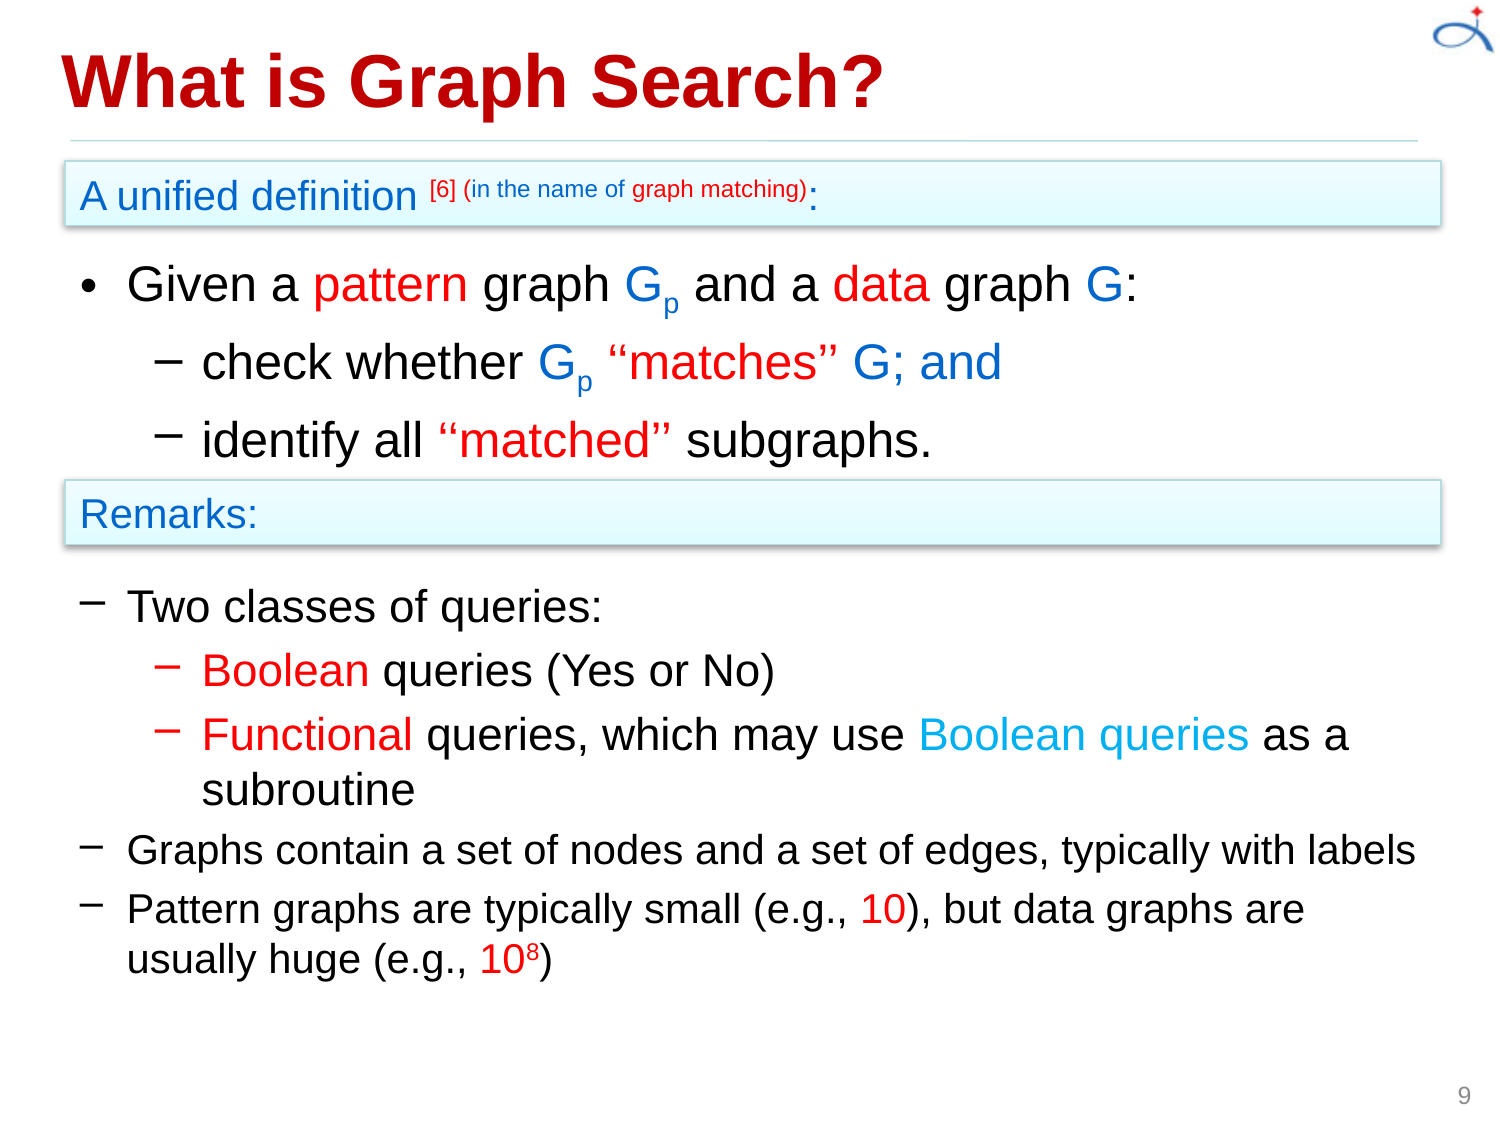

# What is Graph Search?
A unified definition [6] (in the name of graph matching):
Given a pattern graph Gp and a data graph G:
check whether Gp ‘‘matches’’ G; and
identify all ‘‘matched’’ subgraphs.

Remarks:
Two classes of queries:
Boolean queries (Yes or No)
Functional queries, which may use Boolean queries as a subroutine
Graphs contain a set of nodes and a set of edges, typically with labels
Pattern graphs are typically small (e.g., 10), but data graphs are usually huge (e.g., 108)

9